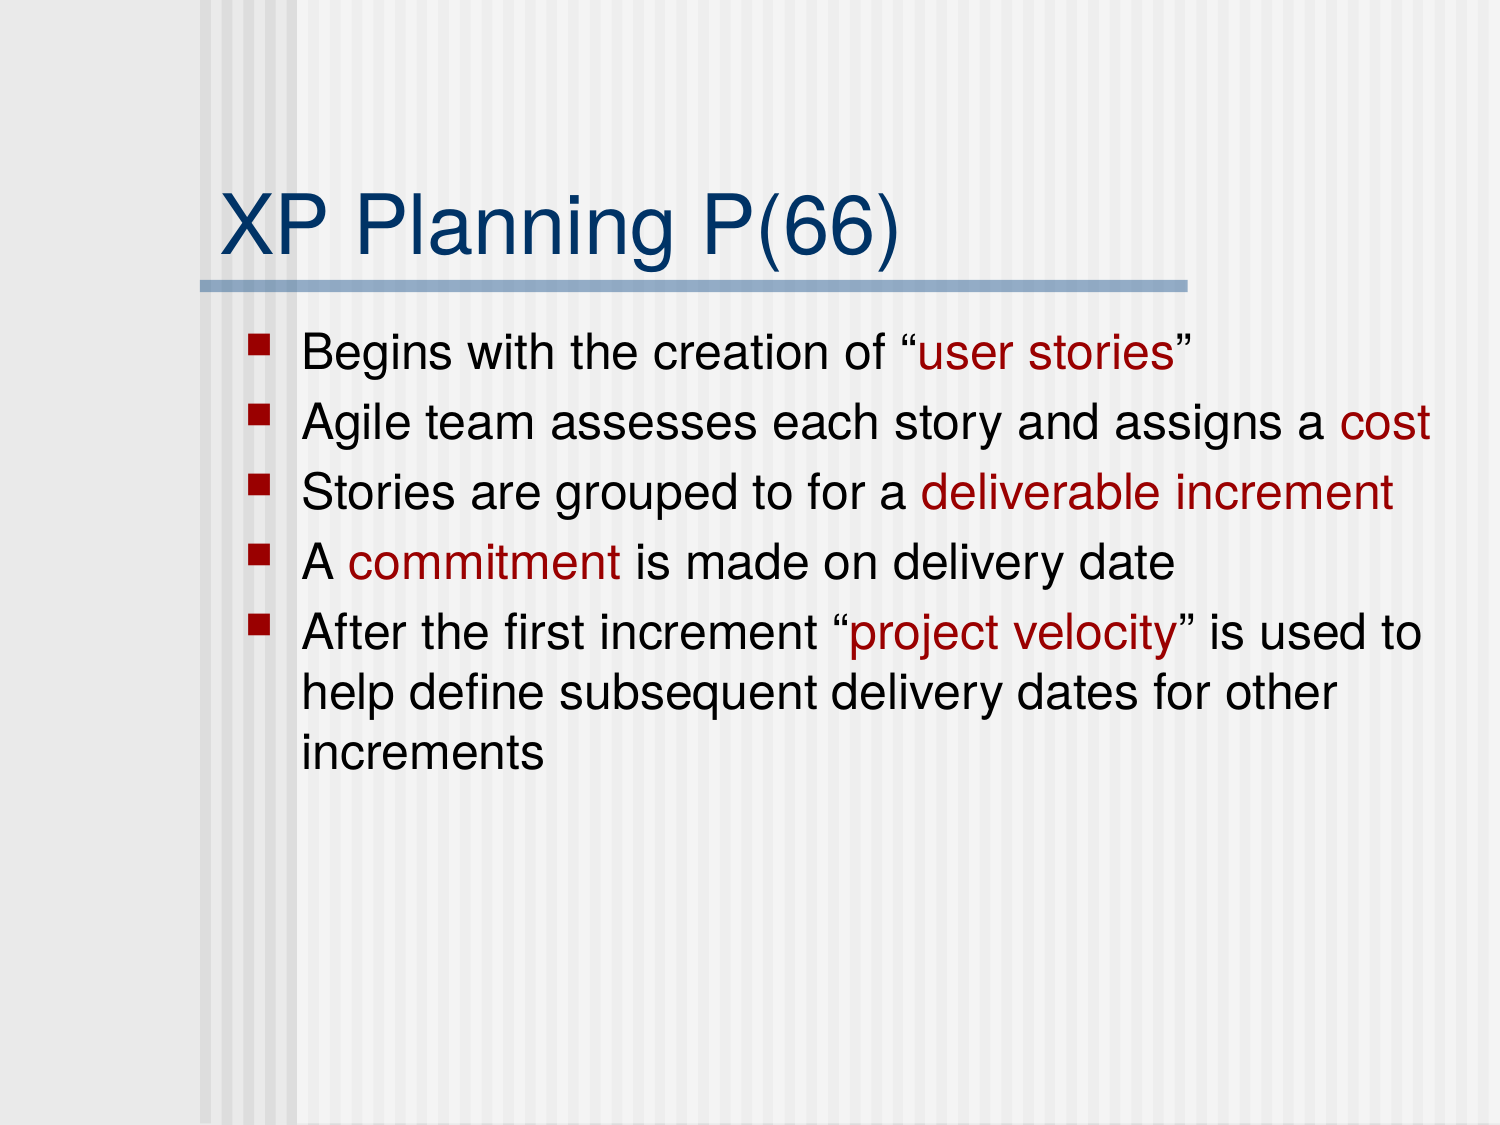

# XP Planning P(66)
Begins with the creation of “user stories”
Agile team assesses each story and assigns a cost
Stories are grouped to for a deliverable increment
A commitment is made on delivery date
After the first increment “project velocity” is used to help define subsequent delivery dates for other increments